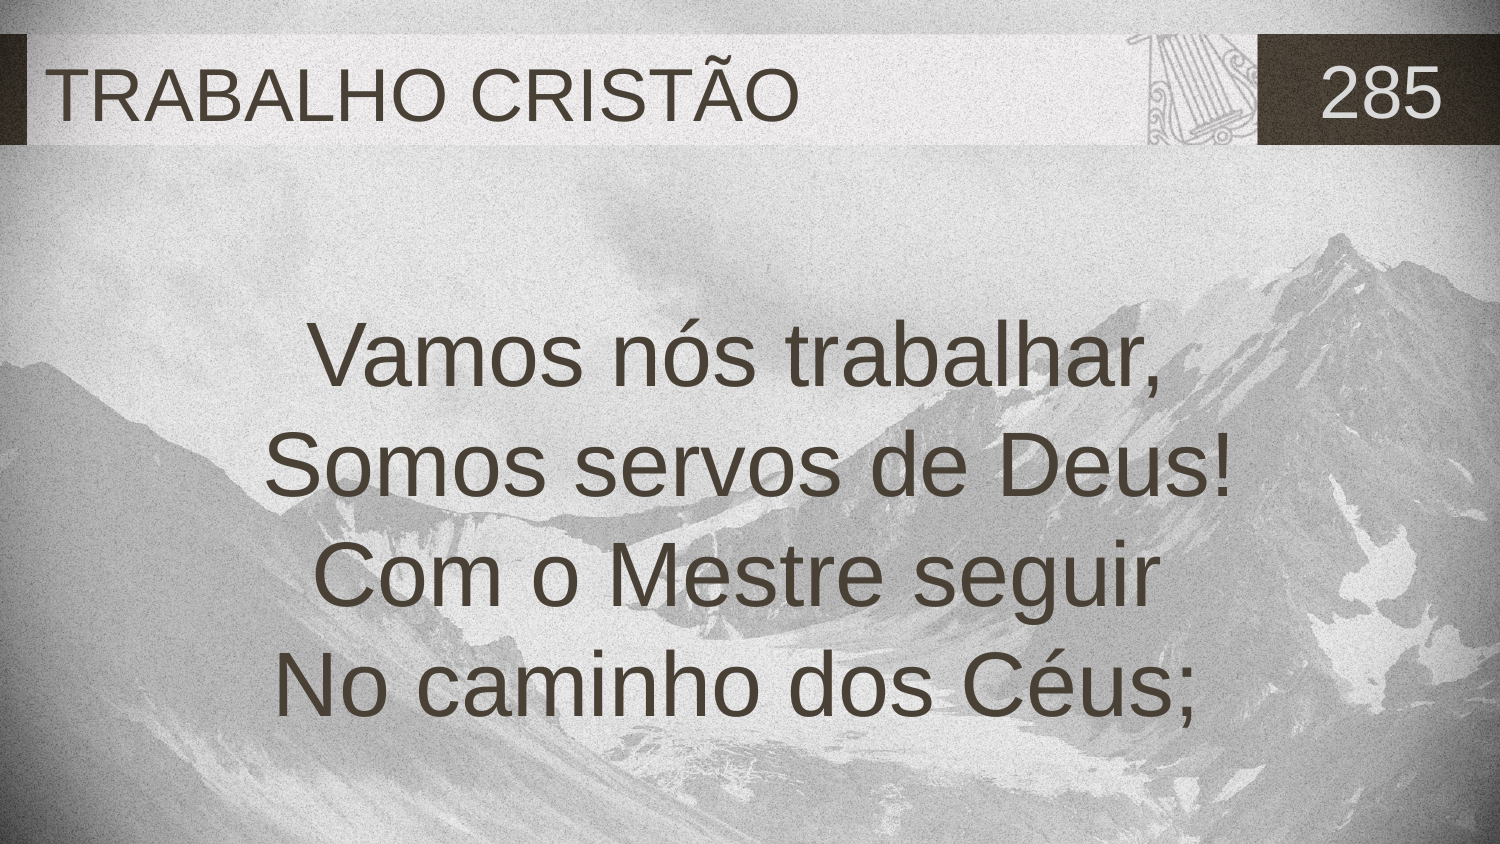

# TRABALHO CRISTÃO
285
Vamos nós trabalhar,
Somos servos de Deus!
Com o Mestre seguir
No caminho dos Céus;